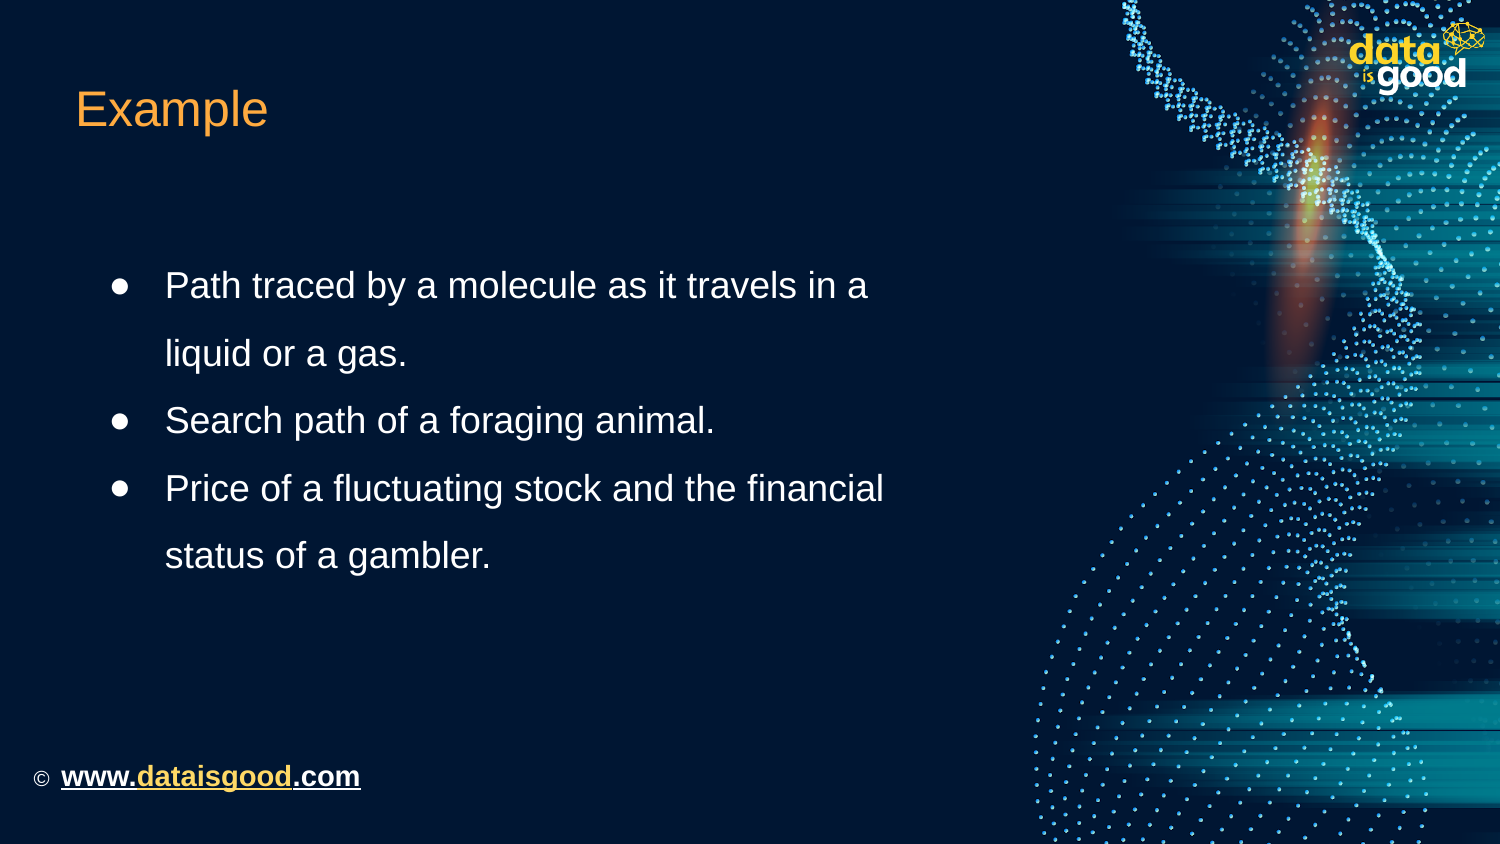

# Example
Path traced by a molecule as it travels in a liquid or a gas.
Search path of a foraging animal.
Price of a fluctuating stock and the financial status of a gambler.